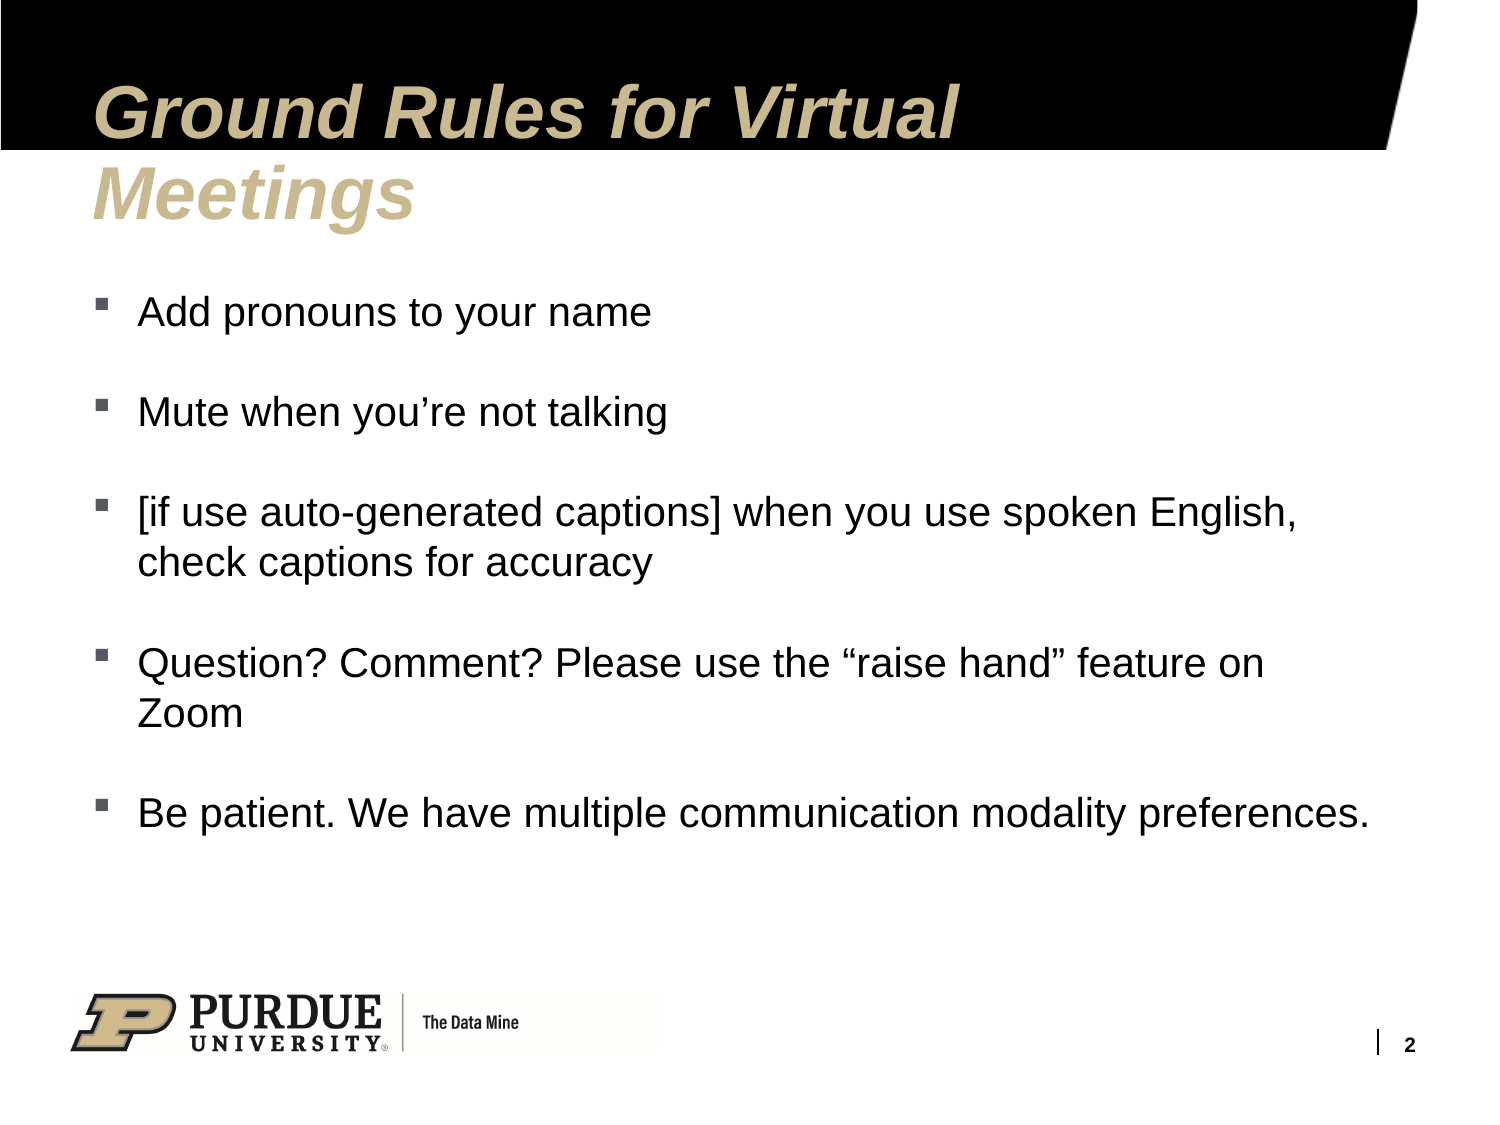

# Ground Rules for Virtual Meetings
Add pronouns to your name

Mute when you’re not talking

[if use auto-generated captions] when you use spoken English, check captions for accuracy

Question? Comment? Please use the “raise hand” feature on Zoom

Be patient. We have multiple communication modality preferences.
2